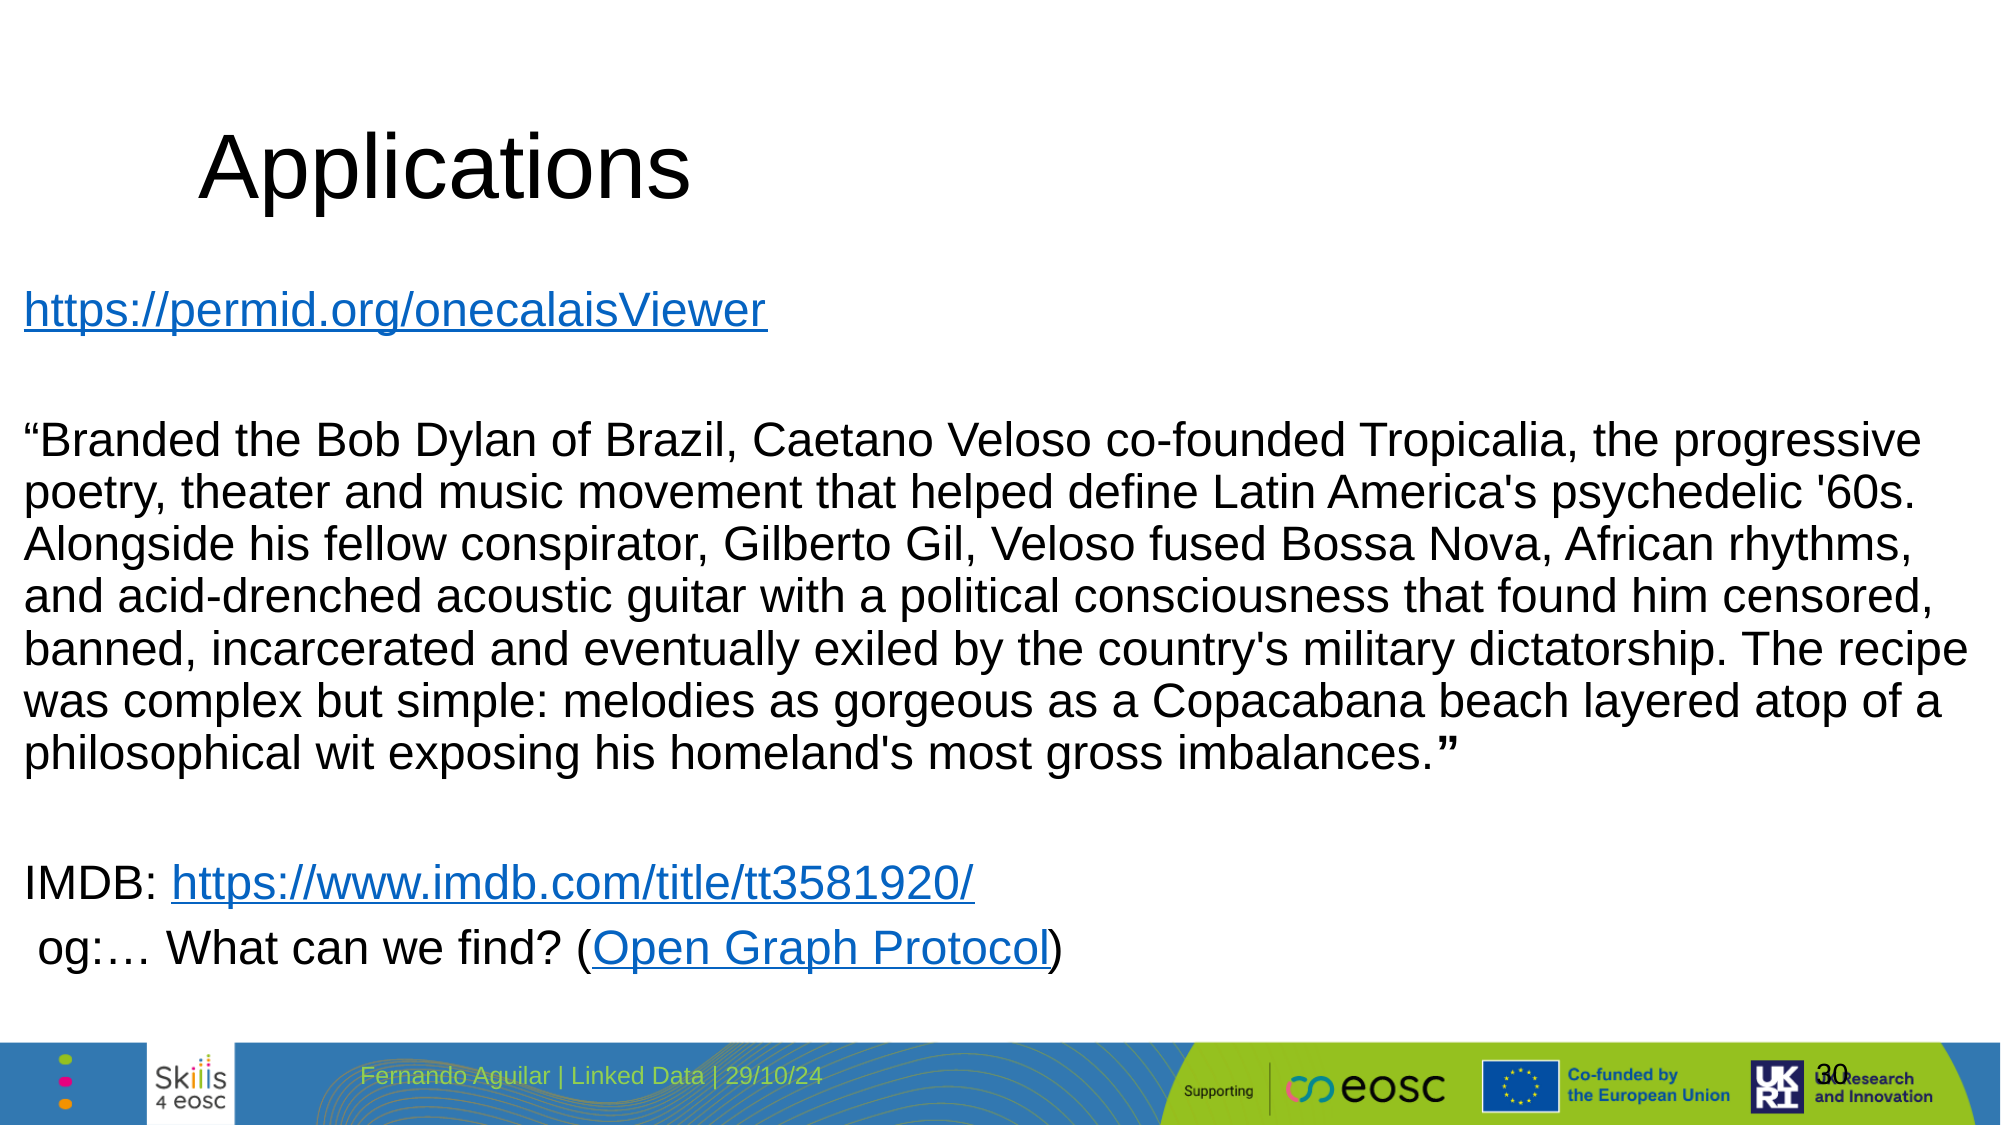

# Applications
https://permid.org/onecalaisViewer

“Branded the Bob Dylan of Brazil, Caetano Veloso co-founded Tropicalia, the progressive poetry, theater and music movement that helped define Latin America's psychedelic '60s. Alongside his fellow conspirator, Gilberto Gil, Veloso fused Bossa Nova, African rhythms, and acid-drenched acoustic guitar with a political consciousness that found him censored, banned, incarcerated and eventually exiled by the country's military dictatorship. The recipe was complex but simple: melodies as gorgeous as a Copacabana beach layered atop of a philosophical wit exposing his homeland's most gross imbalances.”

IMDB: https://www.imdb.com/title/tt3581920/
 og:… What can we find? (Open Graph Protocol)
30
Fernando Aguilar | Linked Data | 29/10/24